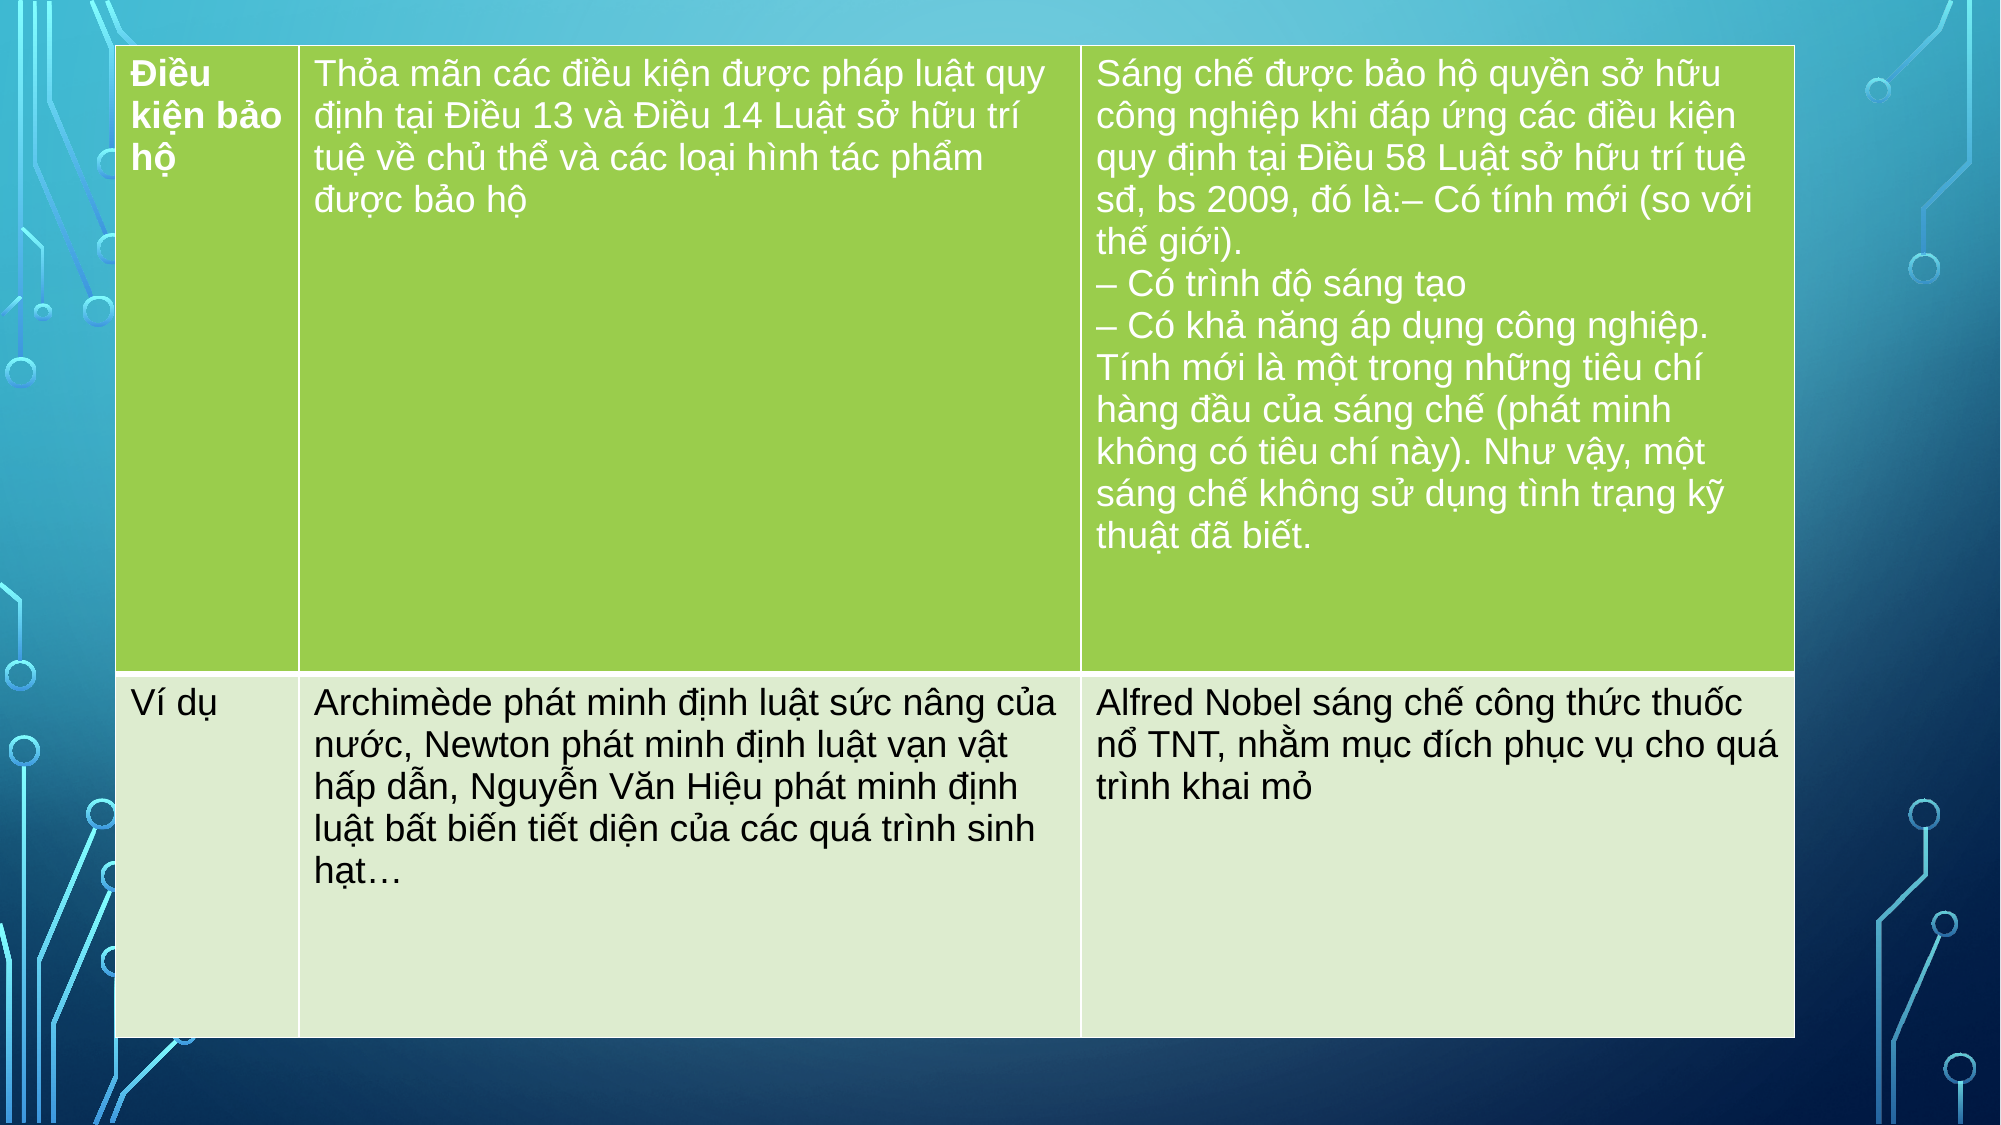

| Điều kiện bảo hộ | Thỏa mãn các điều kiện được pháp luật quy định tại Điều 13 và Điều 14 Luật sở hữu trí tuệ về chủ thể và các loại hình tác phẩm được bảo hộ | Sáng chế được bảo hộ quyền sở hữu công nghiệp khi đáp ứng các điều kiện quy định tại Điều 58 Luật sở hữu trí tuệ sđ, bs 2009, đó là:– Có tính mới (so với thế giới). – Có trình độ sáng tạo – Có khả năng áp dụng công nghiệp. Tính mới là một trong những tiêu chí hàng đầu của sáng chế (phát minh không có tiêu chí này). Như vậy, một sáng chế không sử dụng tình trạng kỹ thuật đã biết. |
| --- | --- | --- |
| Ví dụ | Archimède phát minh định luật sức nâng của nước, Newton phát minh định luật vạn vật hấp dẫn, Nguyễn Văn Hiệu phát minh định luật bất biến tiết diện của các quá trình sinh hạt… | Alfred Nobel sáng chế công thức thuốc nổ TNT, nhằm mục đích phục vụ cho quá trình khai mỏ |